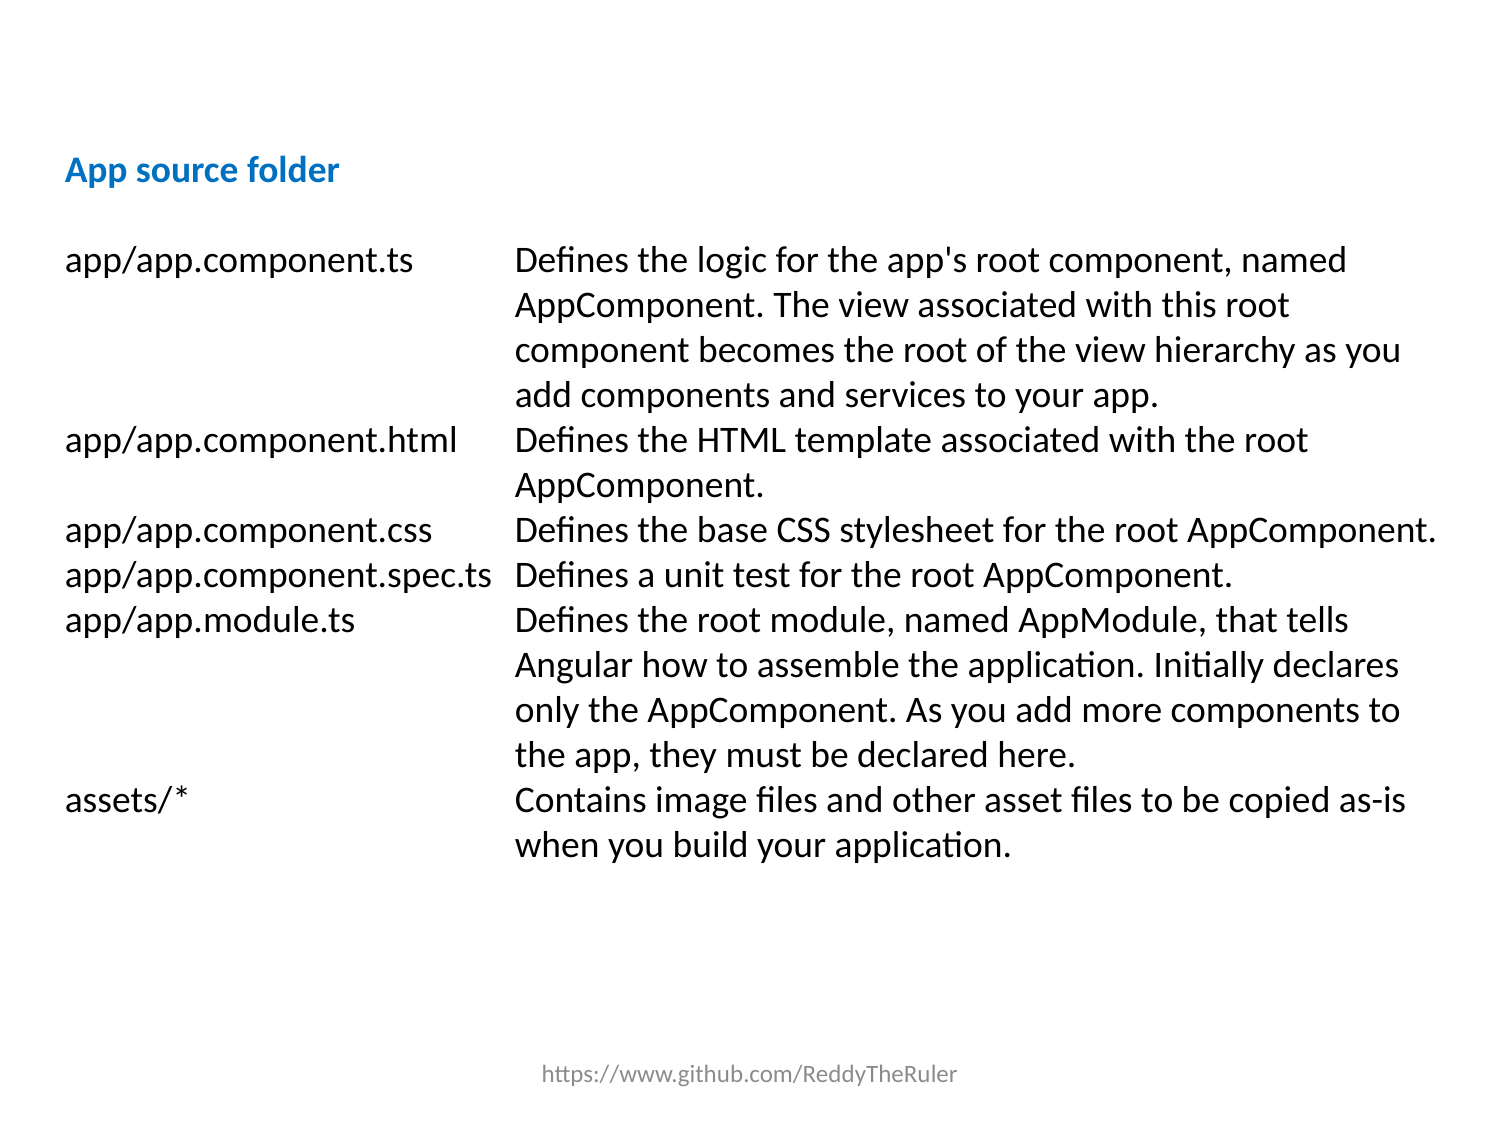

App source folder

app/app.component.ts	Defines the logic for the app's root component, named 				AppComponent. The view associated with this root 				component becomes the root of the view hierarchy as you 				add components and services to your app.
app/app.component.html	Defines the HTML template associated with the root 				AppComponent.
app/app.component.css	Defines the base CSS stylesheet for the root AppComponent.
app/app.component.spec.ts	Defines a unit test for the root AppComponent.
app/app.module.ts		Defines the root module, named AppModule, that tells 				Angular how to assemble the application. Initially declares 				only the AppComponent. As you add more components to 				the app, they must be declared here.
assets/*			Contains image files and other asset files to be copied as-is 			when you build your application.
https://www.github.com/ReddyTheRuler